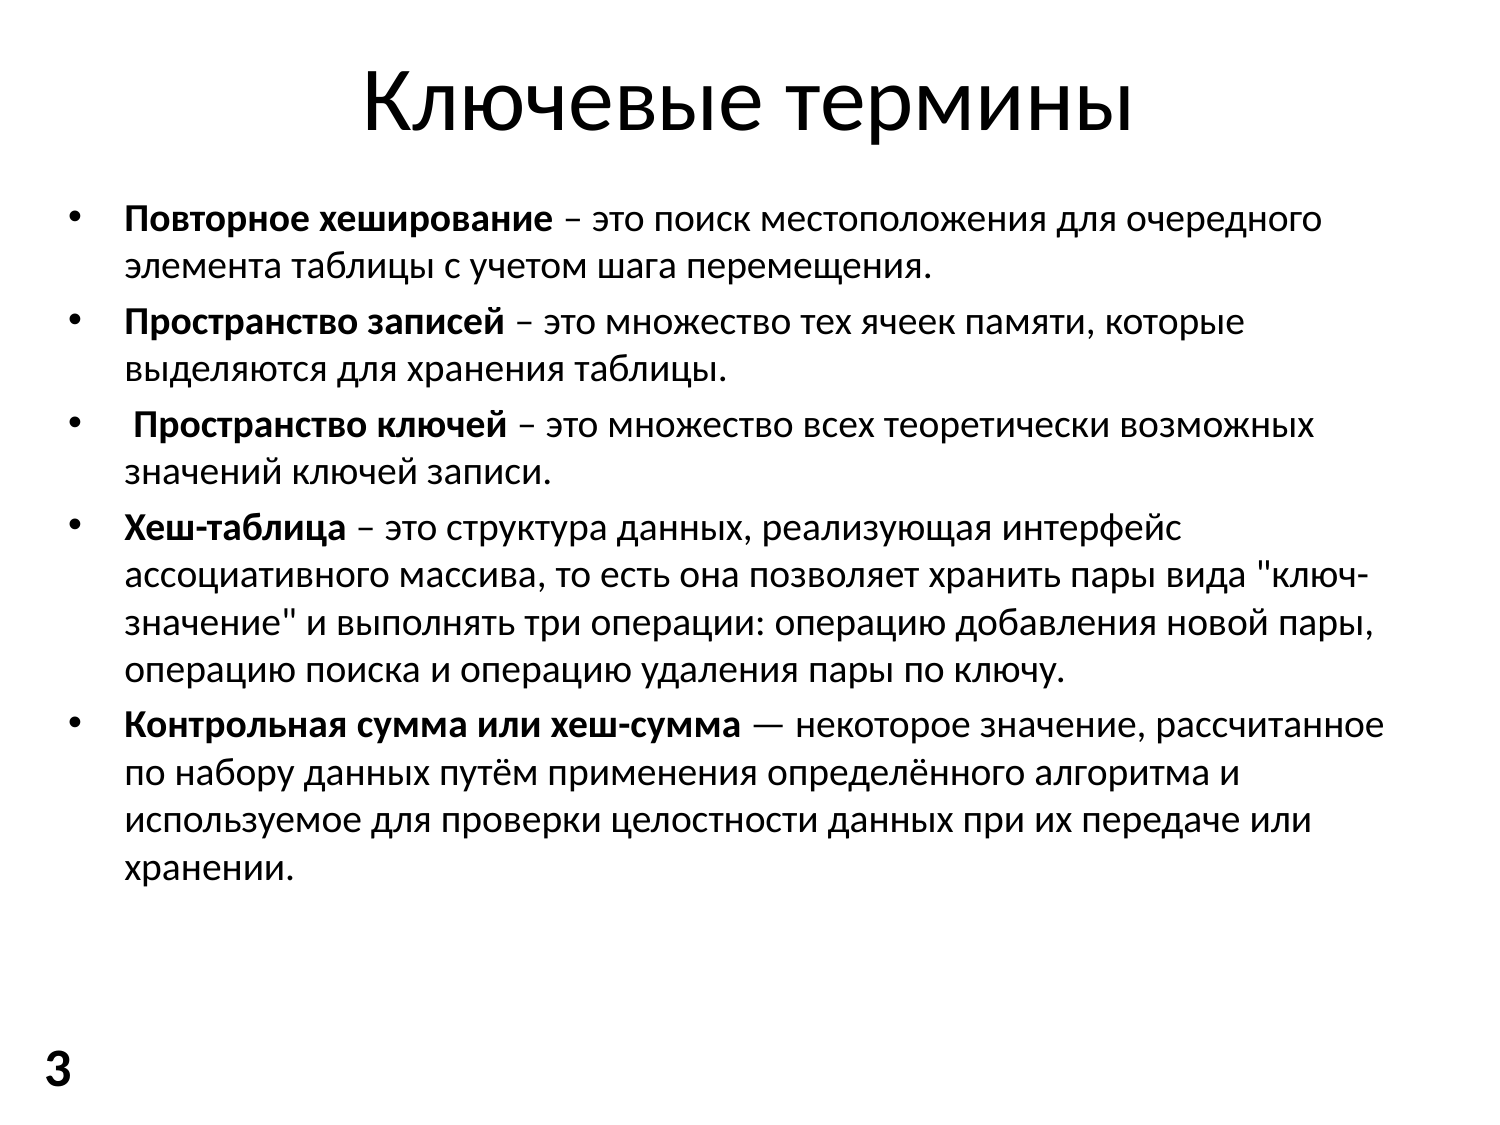

# Ключевые термины
Повторное хеширование – это поиск местоположения для очередного элемента таблицы с учетом шага перемещения.
Пространство записей – это множество тех ячеек памяти, которые выделяются для хранения таблицы.
 Пространство ключей – это множество всех теоретически возможных значений ключей записи.
Хеш-таблица – это структура данных, реализующая интерфейс ассоциативного массива, то есть она позволяет хранить пары вида "ключ- значение" и выполнять три операции: операцию добавления новой пары, операцию поиска и операцию удаления пары по ключу.
Контрольная сумма или хеш-сумма — некоторое значение, рассчитанное по набору данных путём применения определённого алгоритма и используемое для проверки целостности данных при их передаче или хранении.
3